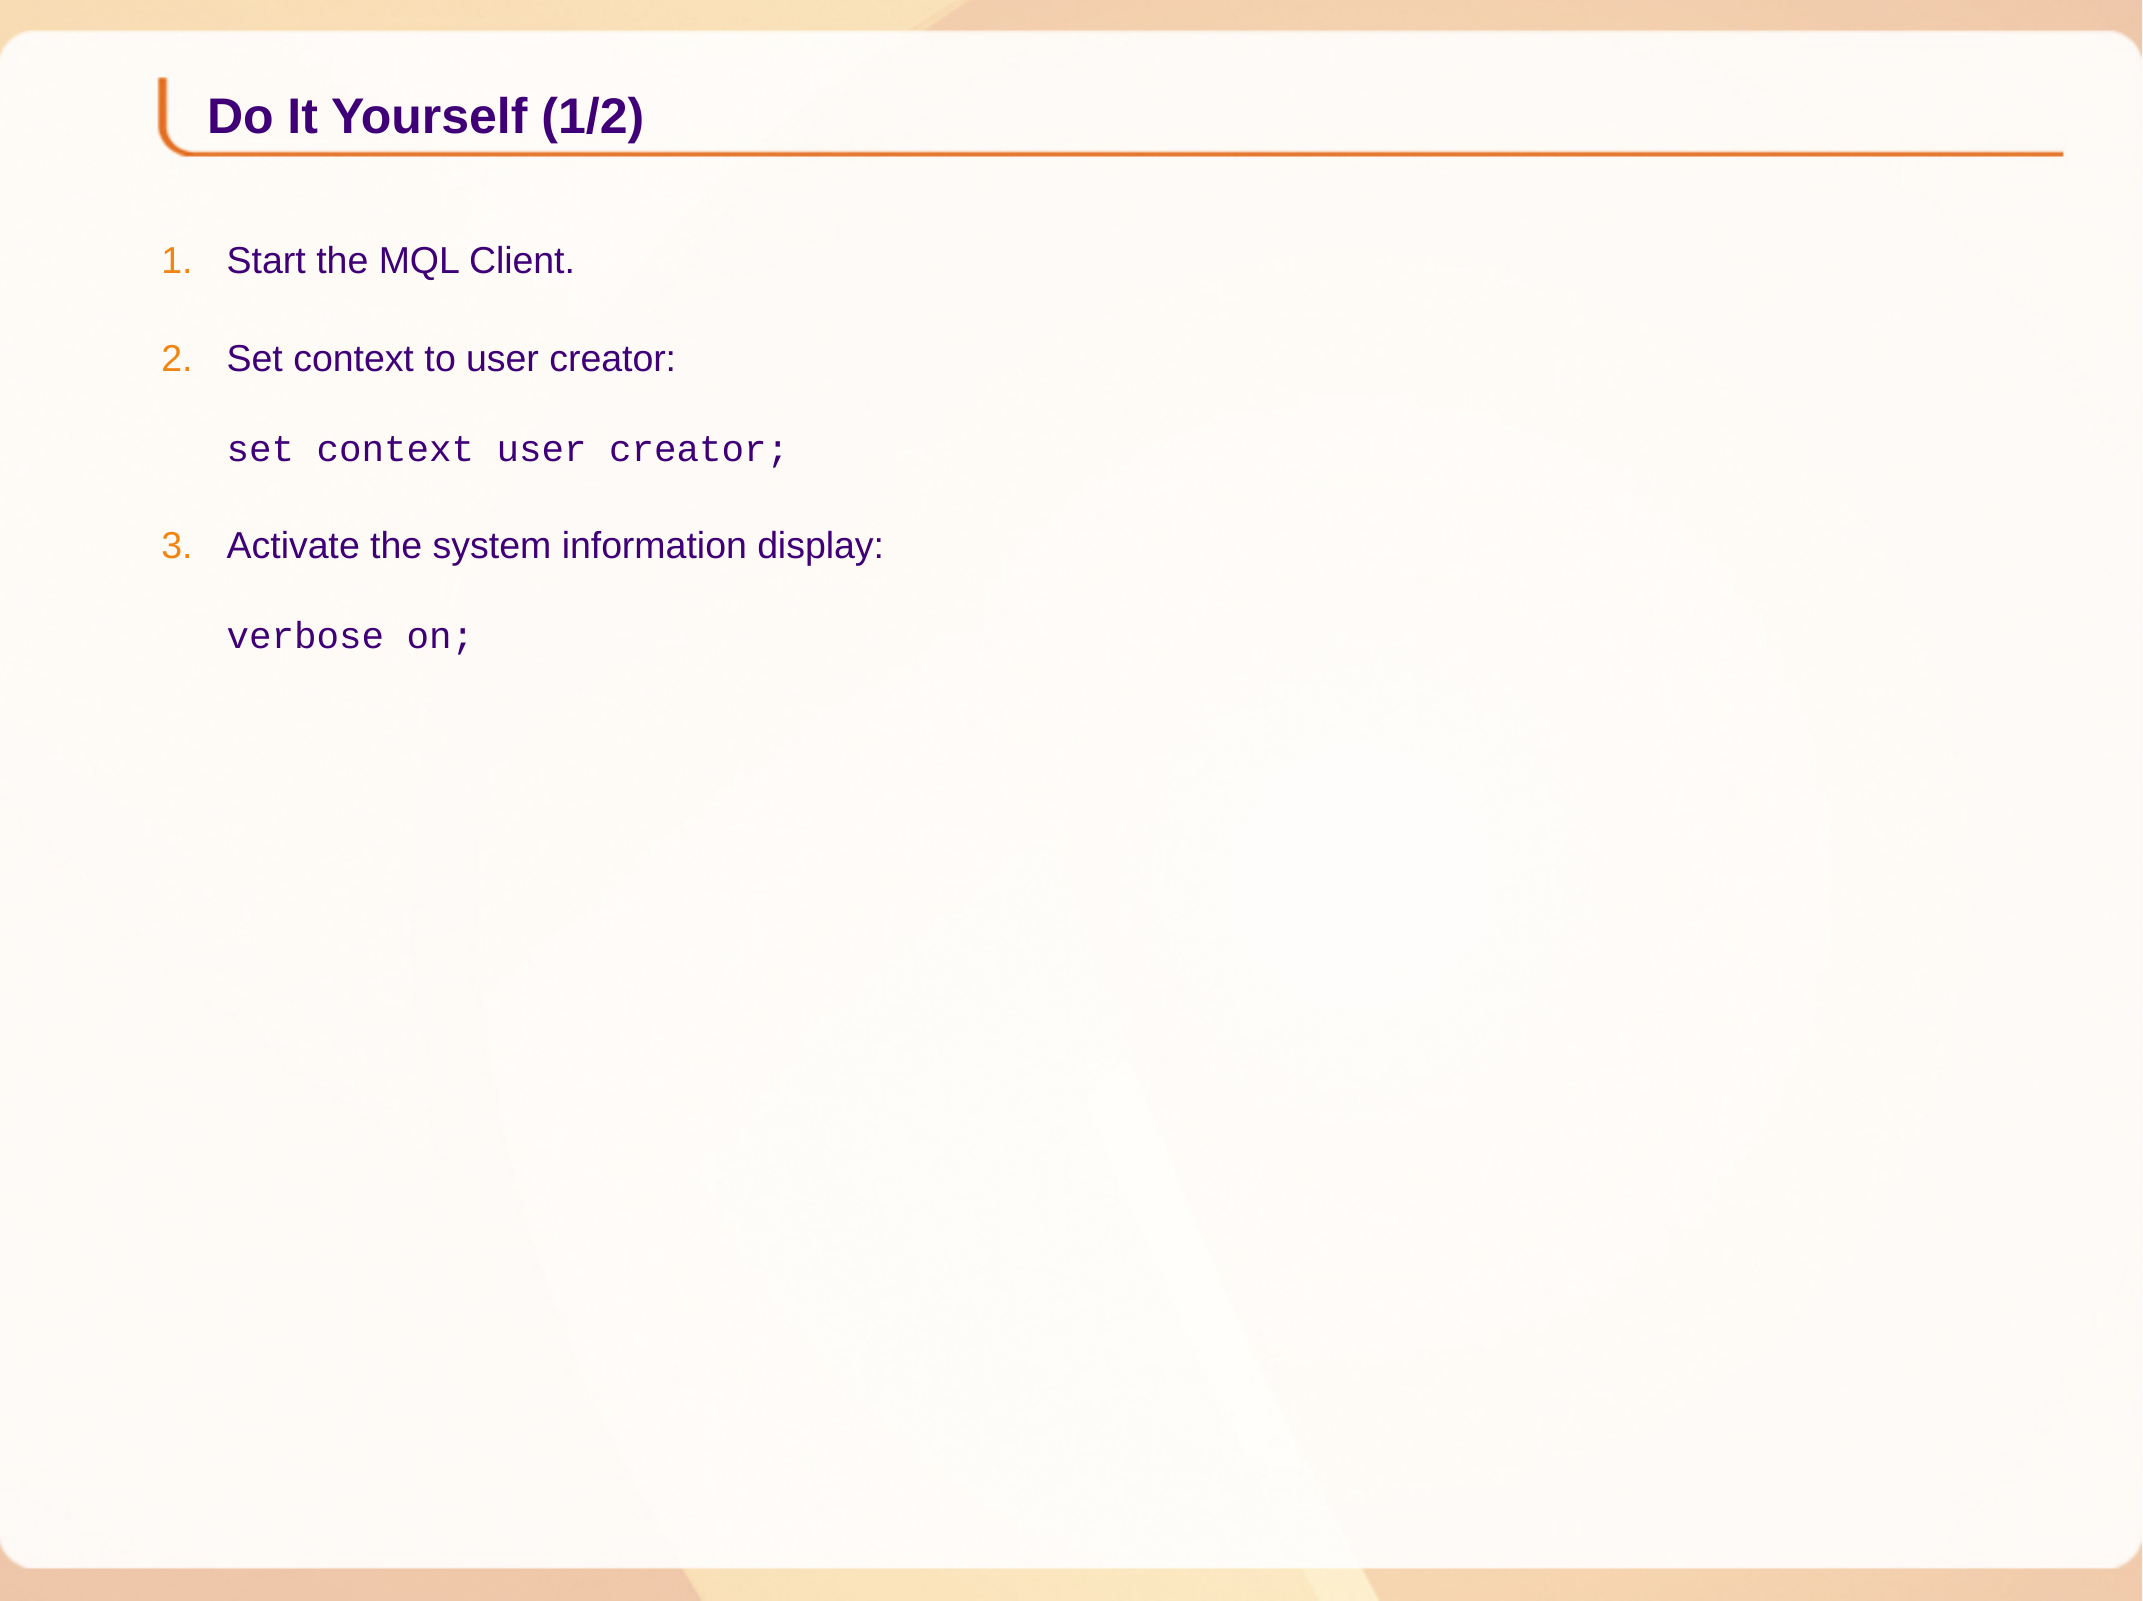

# Do It Yourself (1/2)
Start the MQL Client.
Set context to user creator:
set context user creator;
Activate the system information display:
verbose on;